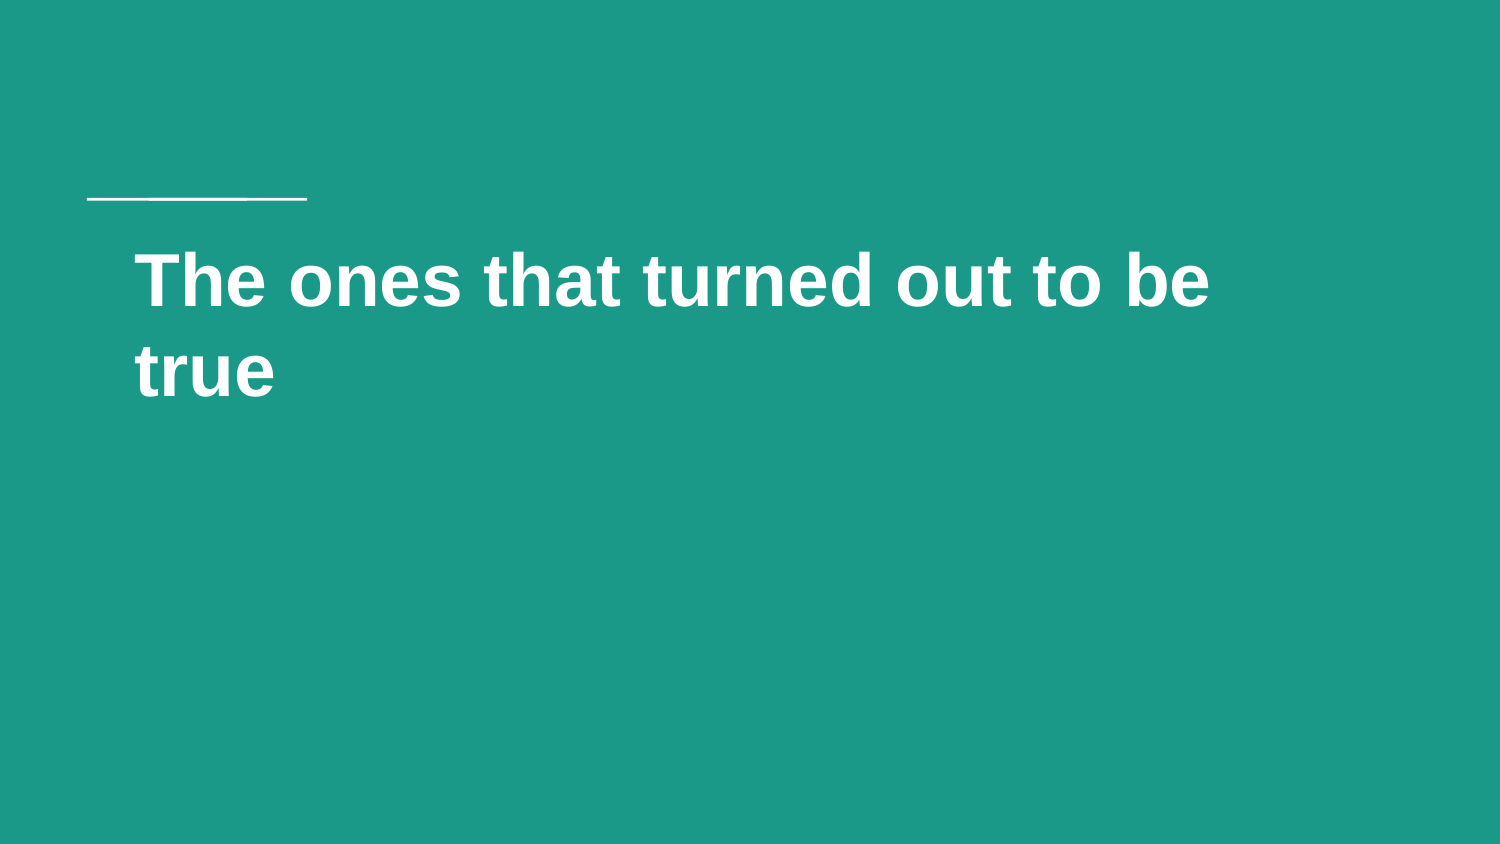

# The ones that turned out to be true